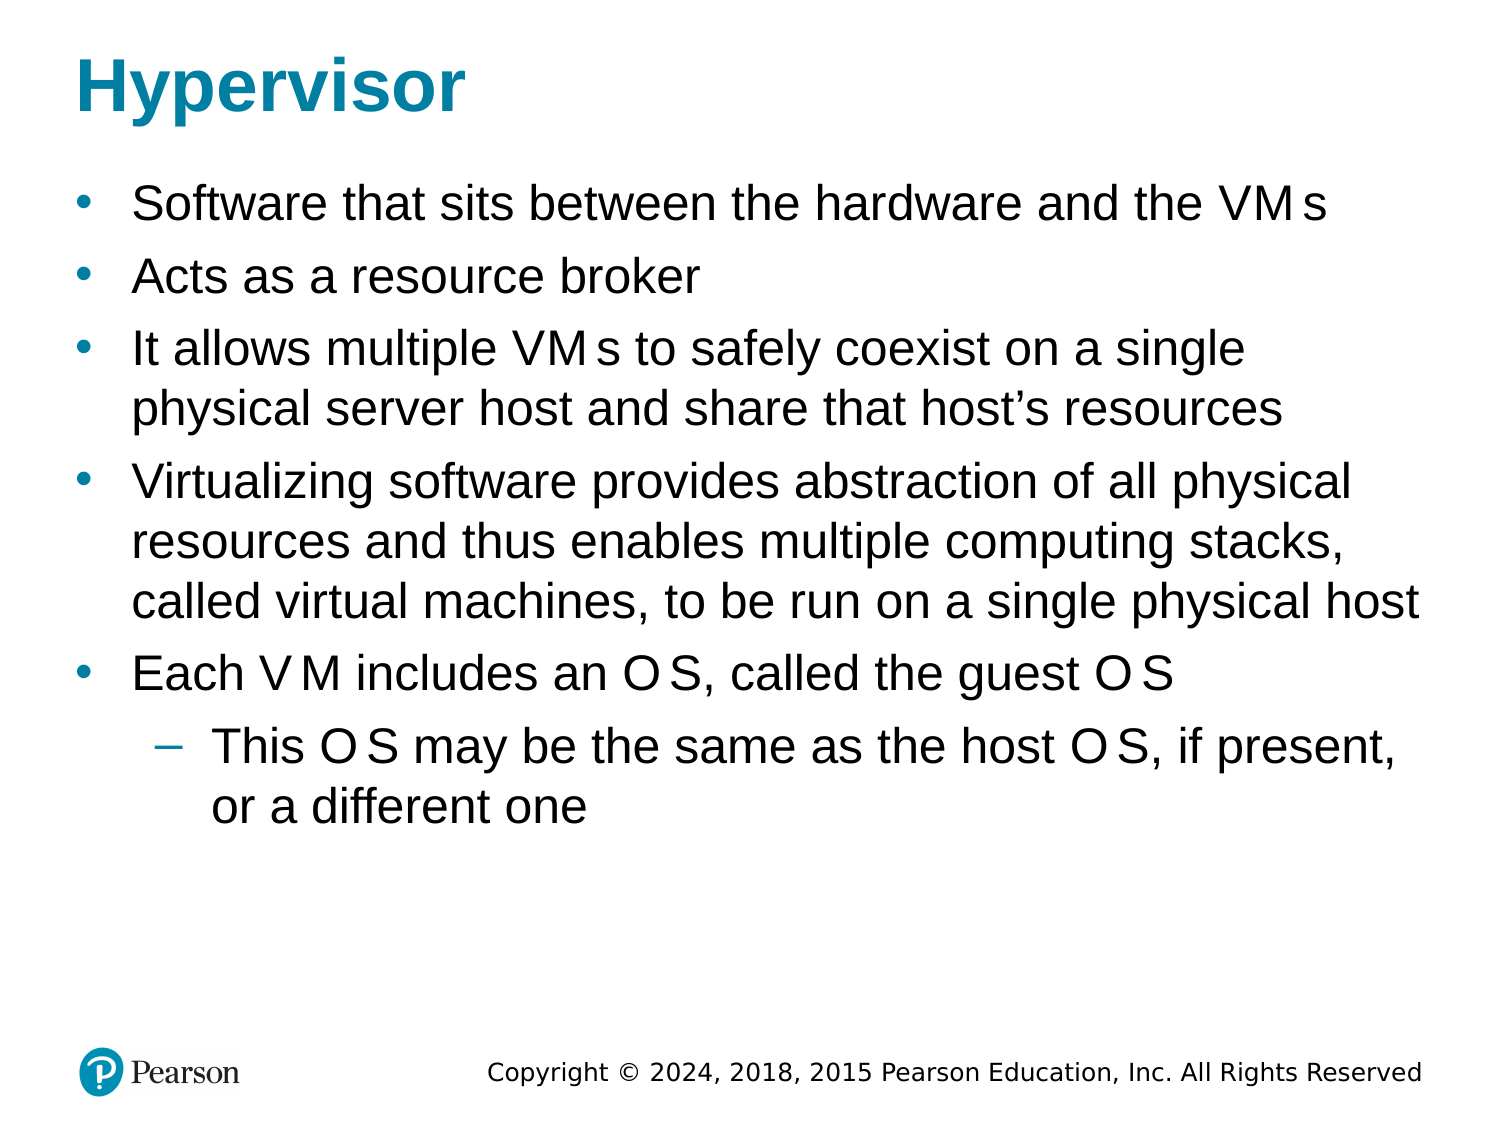

# Hypervisor
Software that sits between the hardware and the V M s
Acts as a resource broker
It allows multiple V M s to safely coexist on a single physical server host and share that host’s resources
Virtualizing software provides abstraction of all physical resources and thus enables multiple computing stacks, called virtual machines, to be run on a single physical host
Each V M includes an O S, called the guest O S
This O S may be the same as the host O S, if present, or a different one